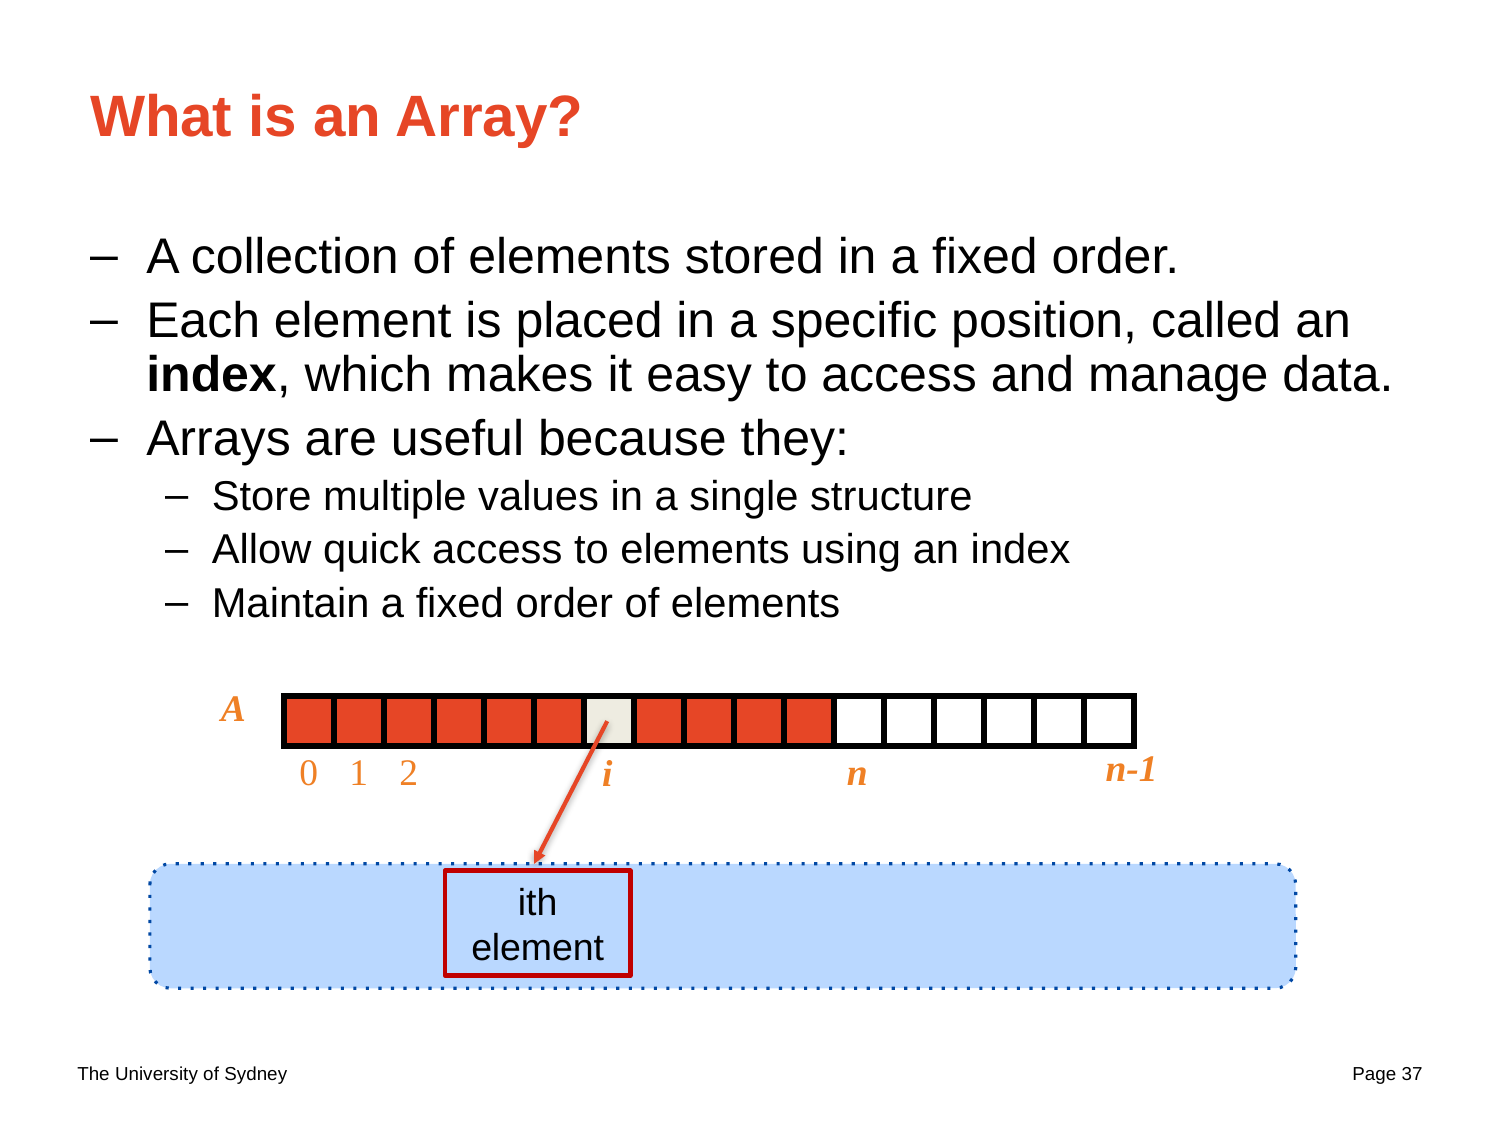

# What is an Array?
A collection of elements stored in a fixed order.
Each element is placed in a specific position, called an index, which makes it easy to access and manage data.
Arrays are useful because they:
Store multiple values in a single structure
Allow quick access to elements using an index
Maintain a fixed order of elements

A

0
1
2
n
i
n-1

ith element